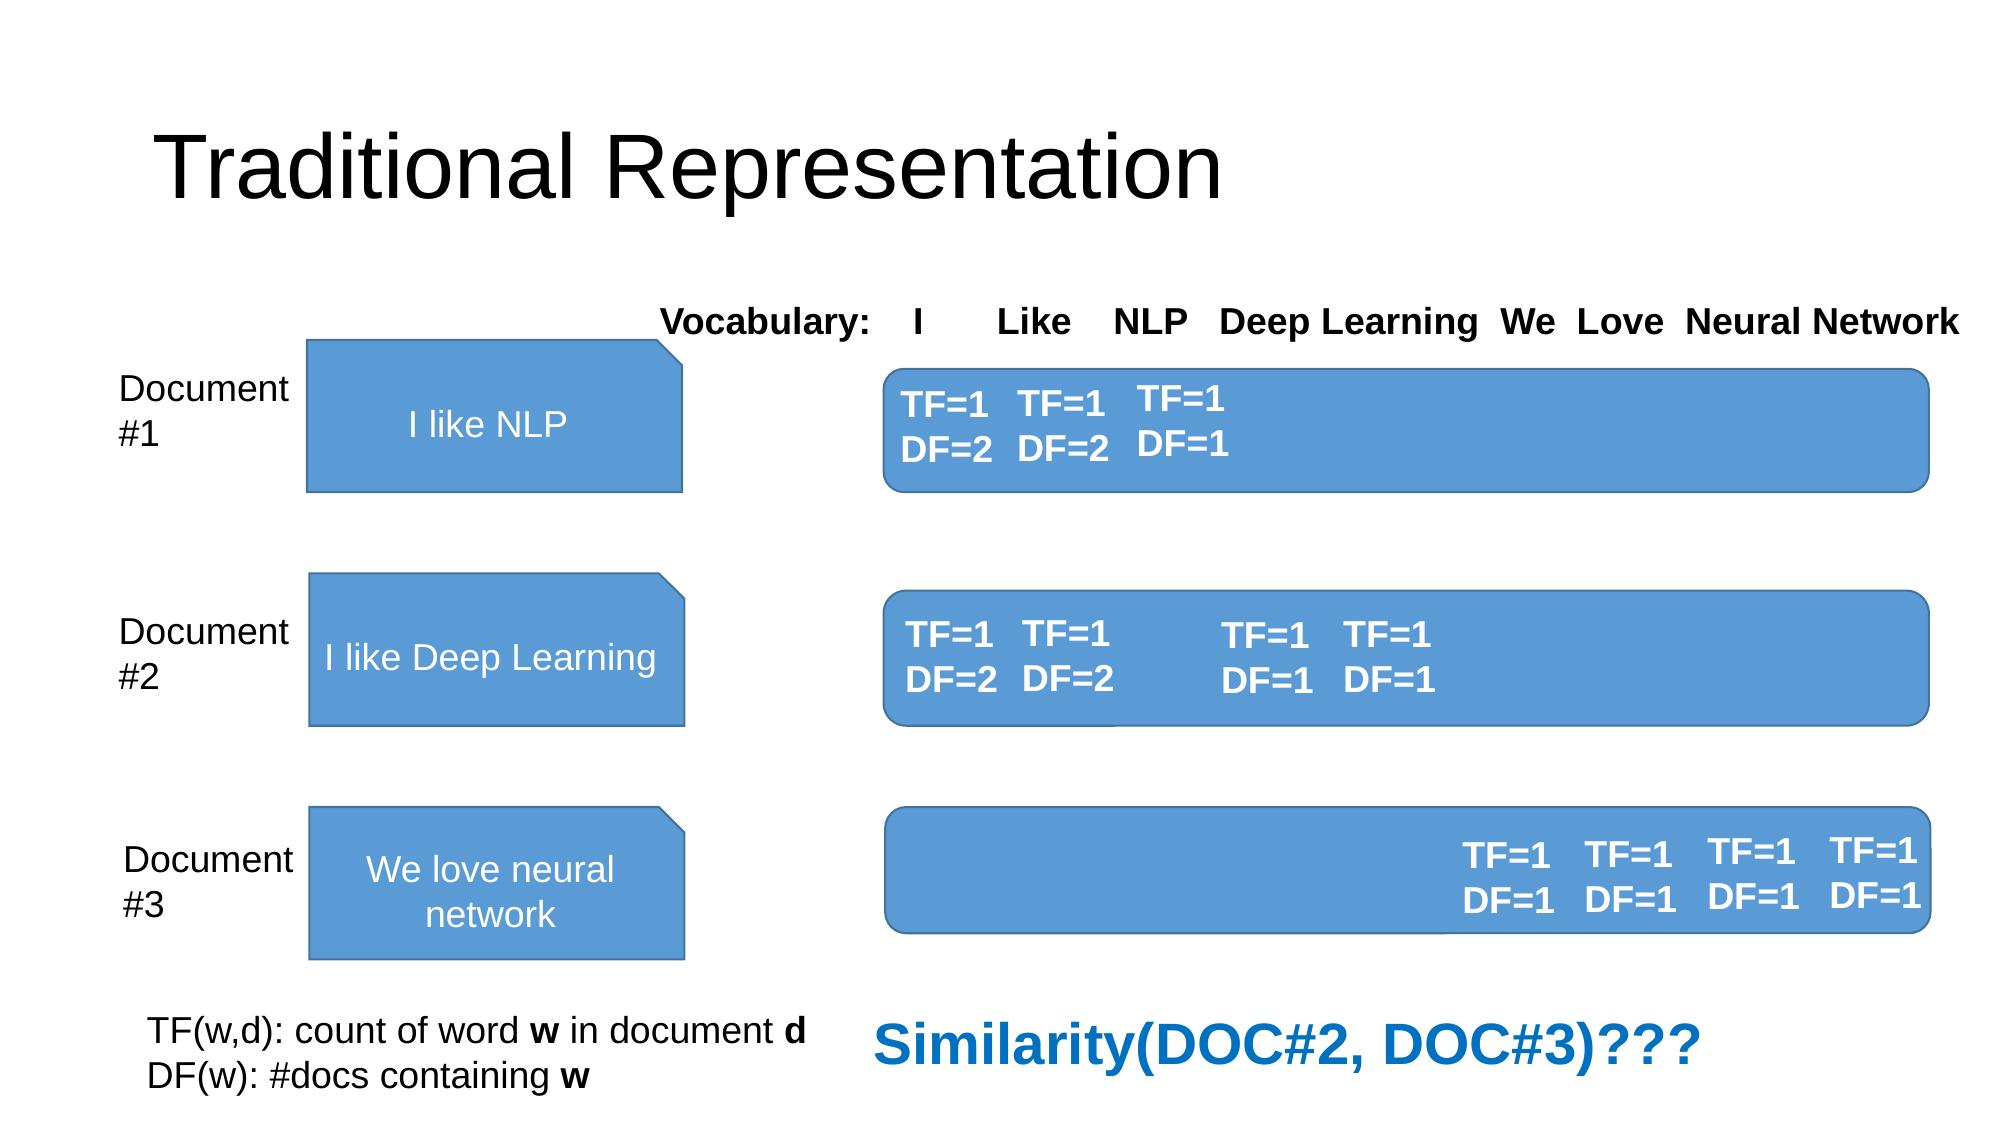

# Traditional Representation
Vocabulary:    I       Like    NLP   Deep Learning  We  Love  Neural Network
I like NLP
Document
#1
TF=1
DF=1

TF=1
DF=2
TF=1
DF=2
I like Deep Learning

Document
#2
TF=1
DF=2
TF=1
DF=2
TF=1
DF=1
TF=1
DF=1
We love neural network

TF=1
DF=1
TF=1
DF=1
TF=1
DF=1
TF=1
DF=1
Document
#3
TF(w,d): count of word w in document d
DF(w): #docs containing w
Similarity(DOC#2, DOC#3)???